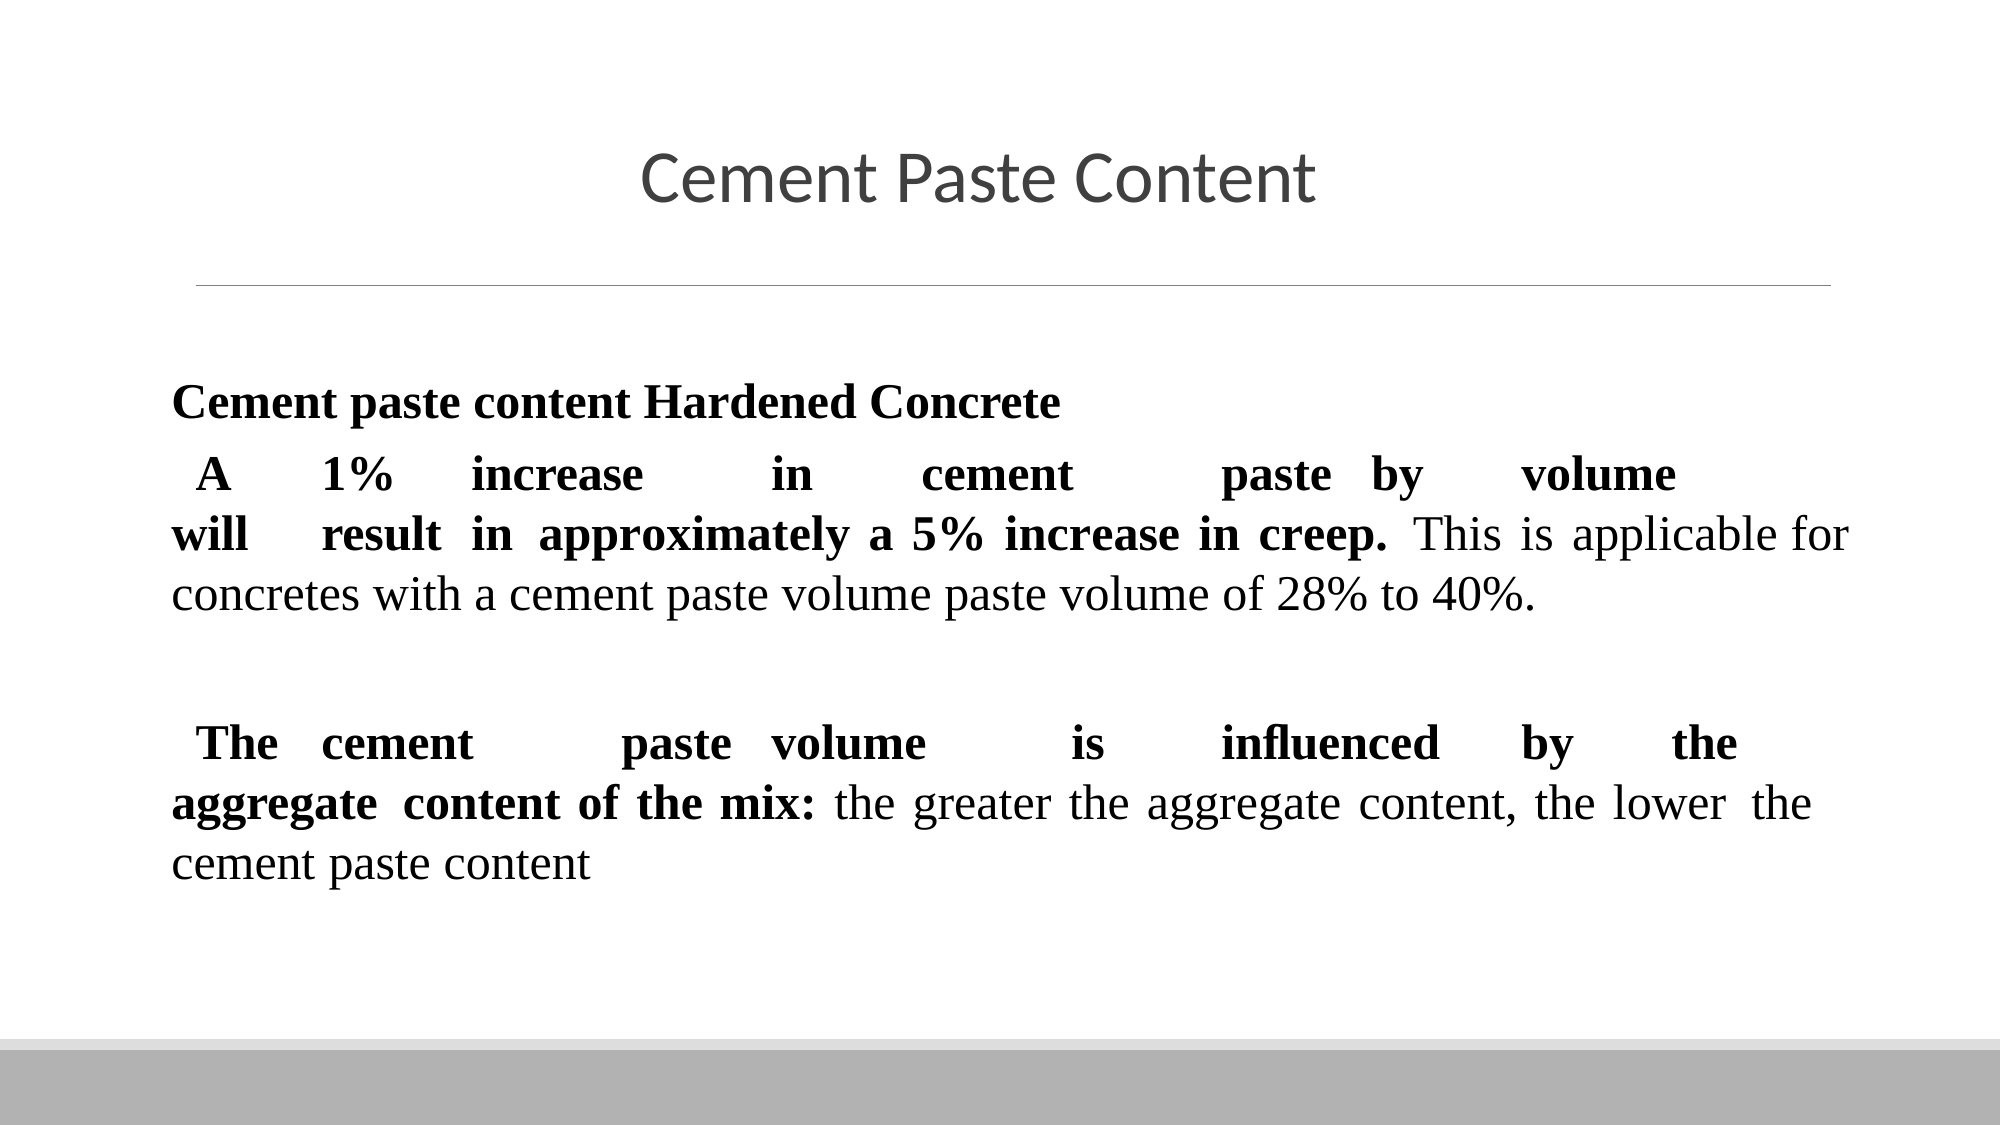

# Cement Paste Content
Cement paste content Hardened Concrete
A	1%	increase	in	cement	paste	by	volume	will	result	in  approximately a 5% increase in creep.  This is applicable for concretes with a cement paste volume paste volume of 28% to 40%.

The	cement	paste	volume	is	inﬂuenced	by	the	aggregate  content of the mix: the greater the aggregate content, the lower  the cement paste content